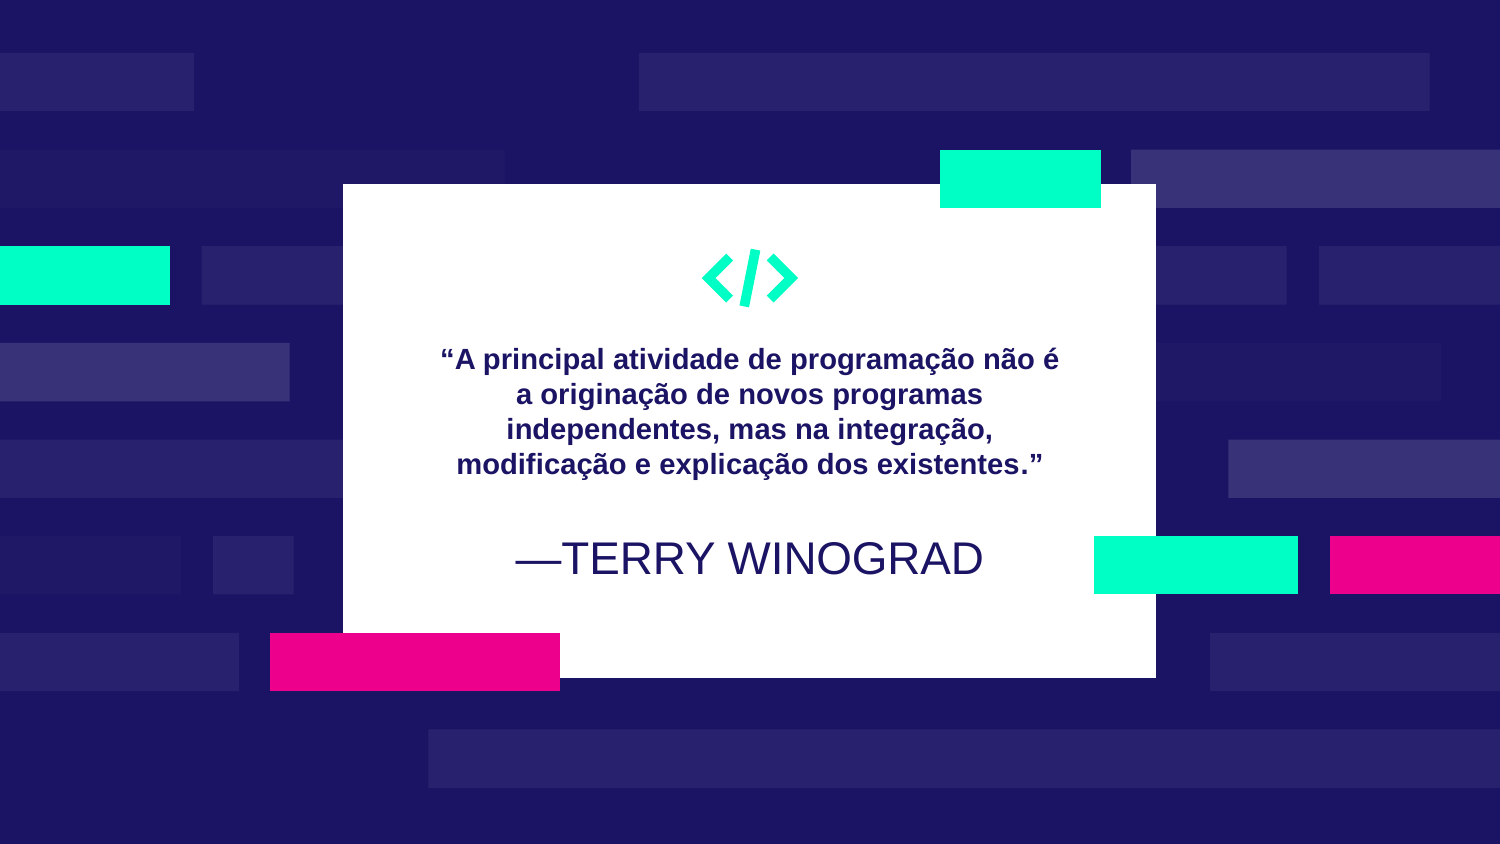

“A principal atividade de programação não é a originação de novos programas independentes, mas na integração, modificação e explicação dos existentes.”

# —TERRY WINOGRAD